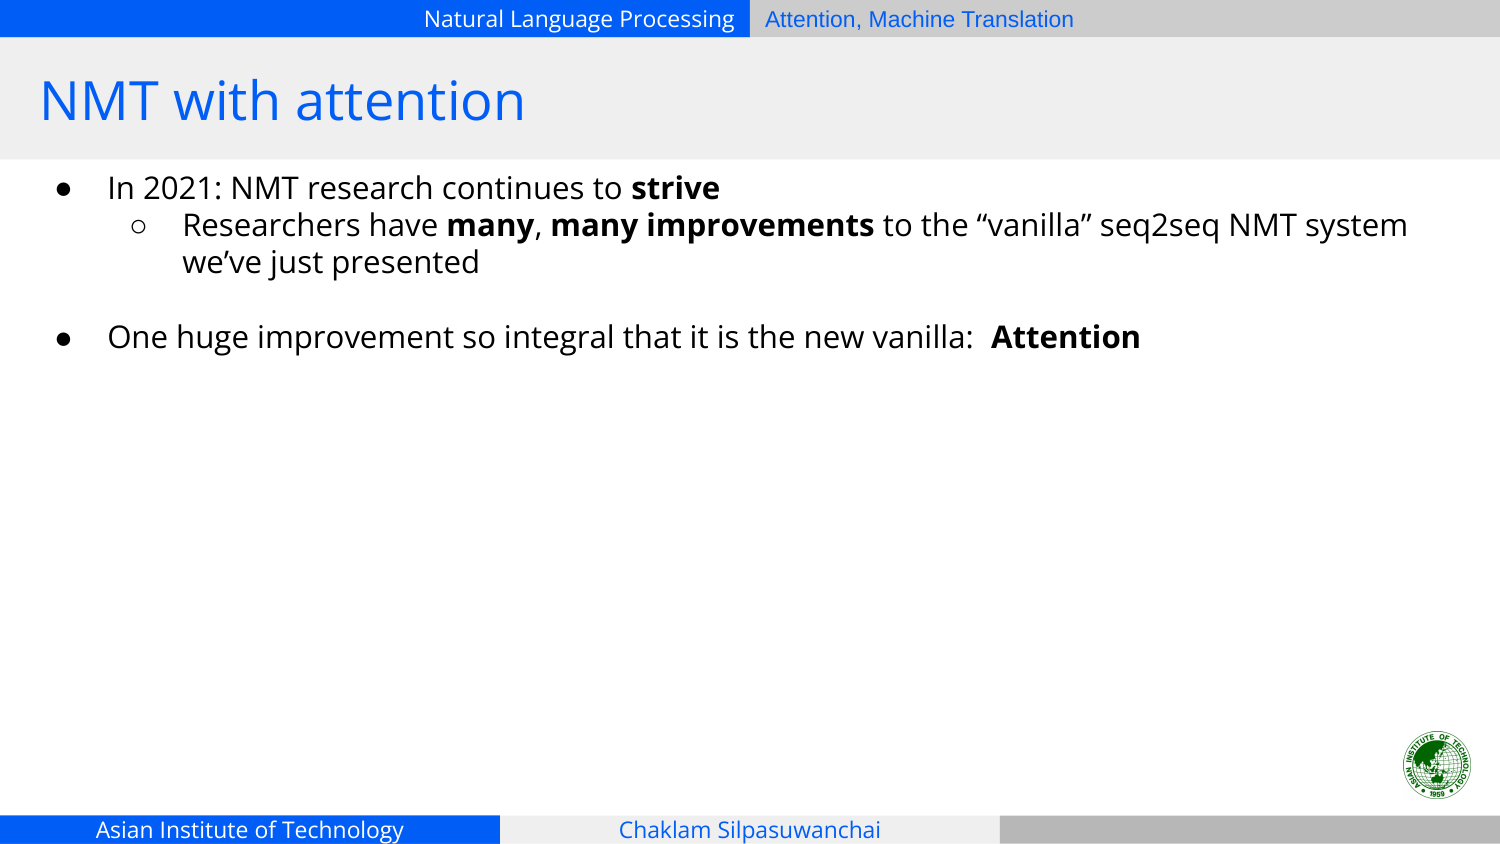

# NMT with attention
In 2021: NMT research continues to strive
Researchers have many, many improvements to the “vanilla” seq2seq NMT system we’ve just presented
One huge improvement so integral that it is the new vanilla:  Attention